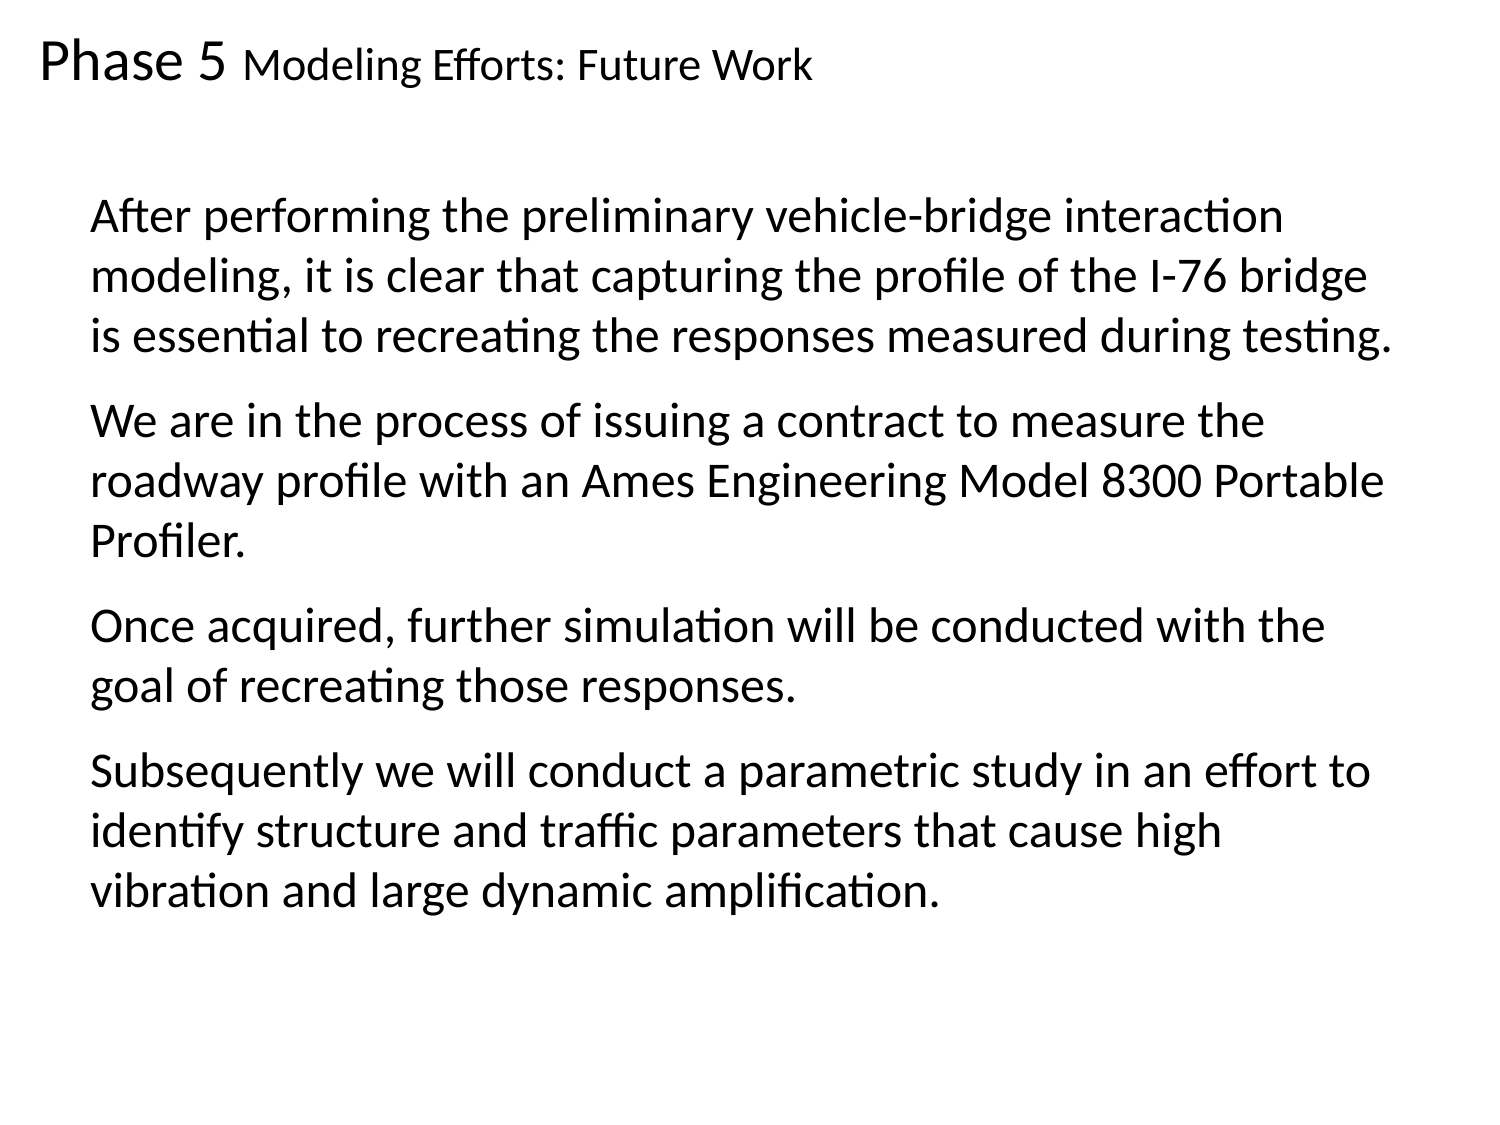

# Phase 5 Modeling Efforts: Future Work
After performing the preliminary vehicle-bridge interaction modeling, it is clear that capturing the profile of the I-76 bridge is essential to recreating the responses measured during testing.
We are in the process of issuing a contract to measure the roadway profile with an Ames Engineering Model 8300 Portable Profiler.
Once acquired, further simulation will be conducted with the goal of recreating those responses.
Subsequently we will conduct a parametric study in an effort to identify structure and traffic parameters that cause high vibration and large dynamic amplification.